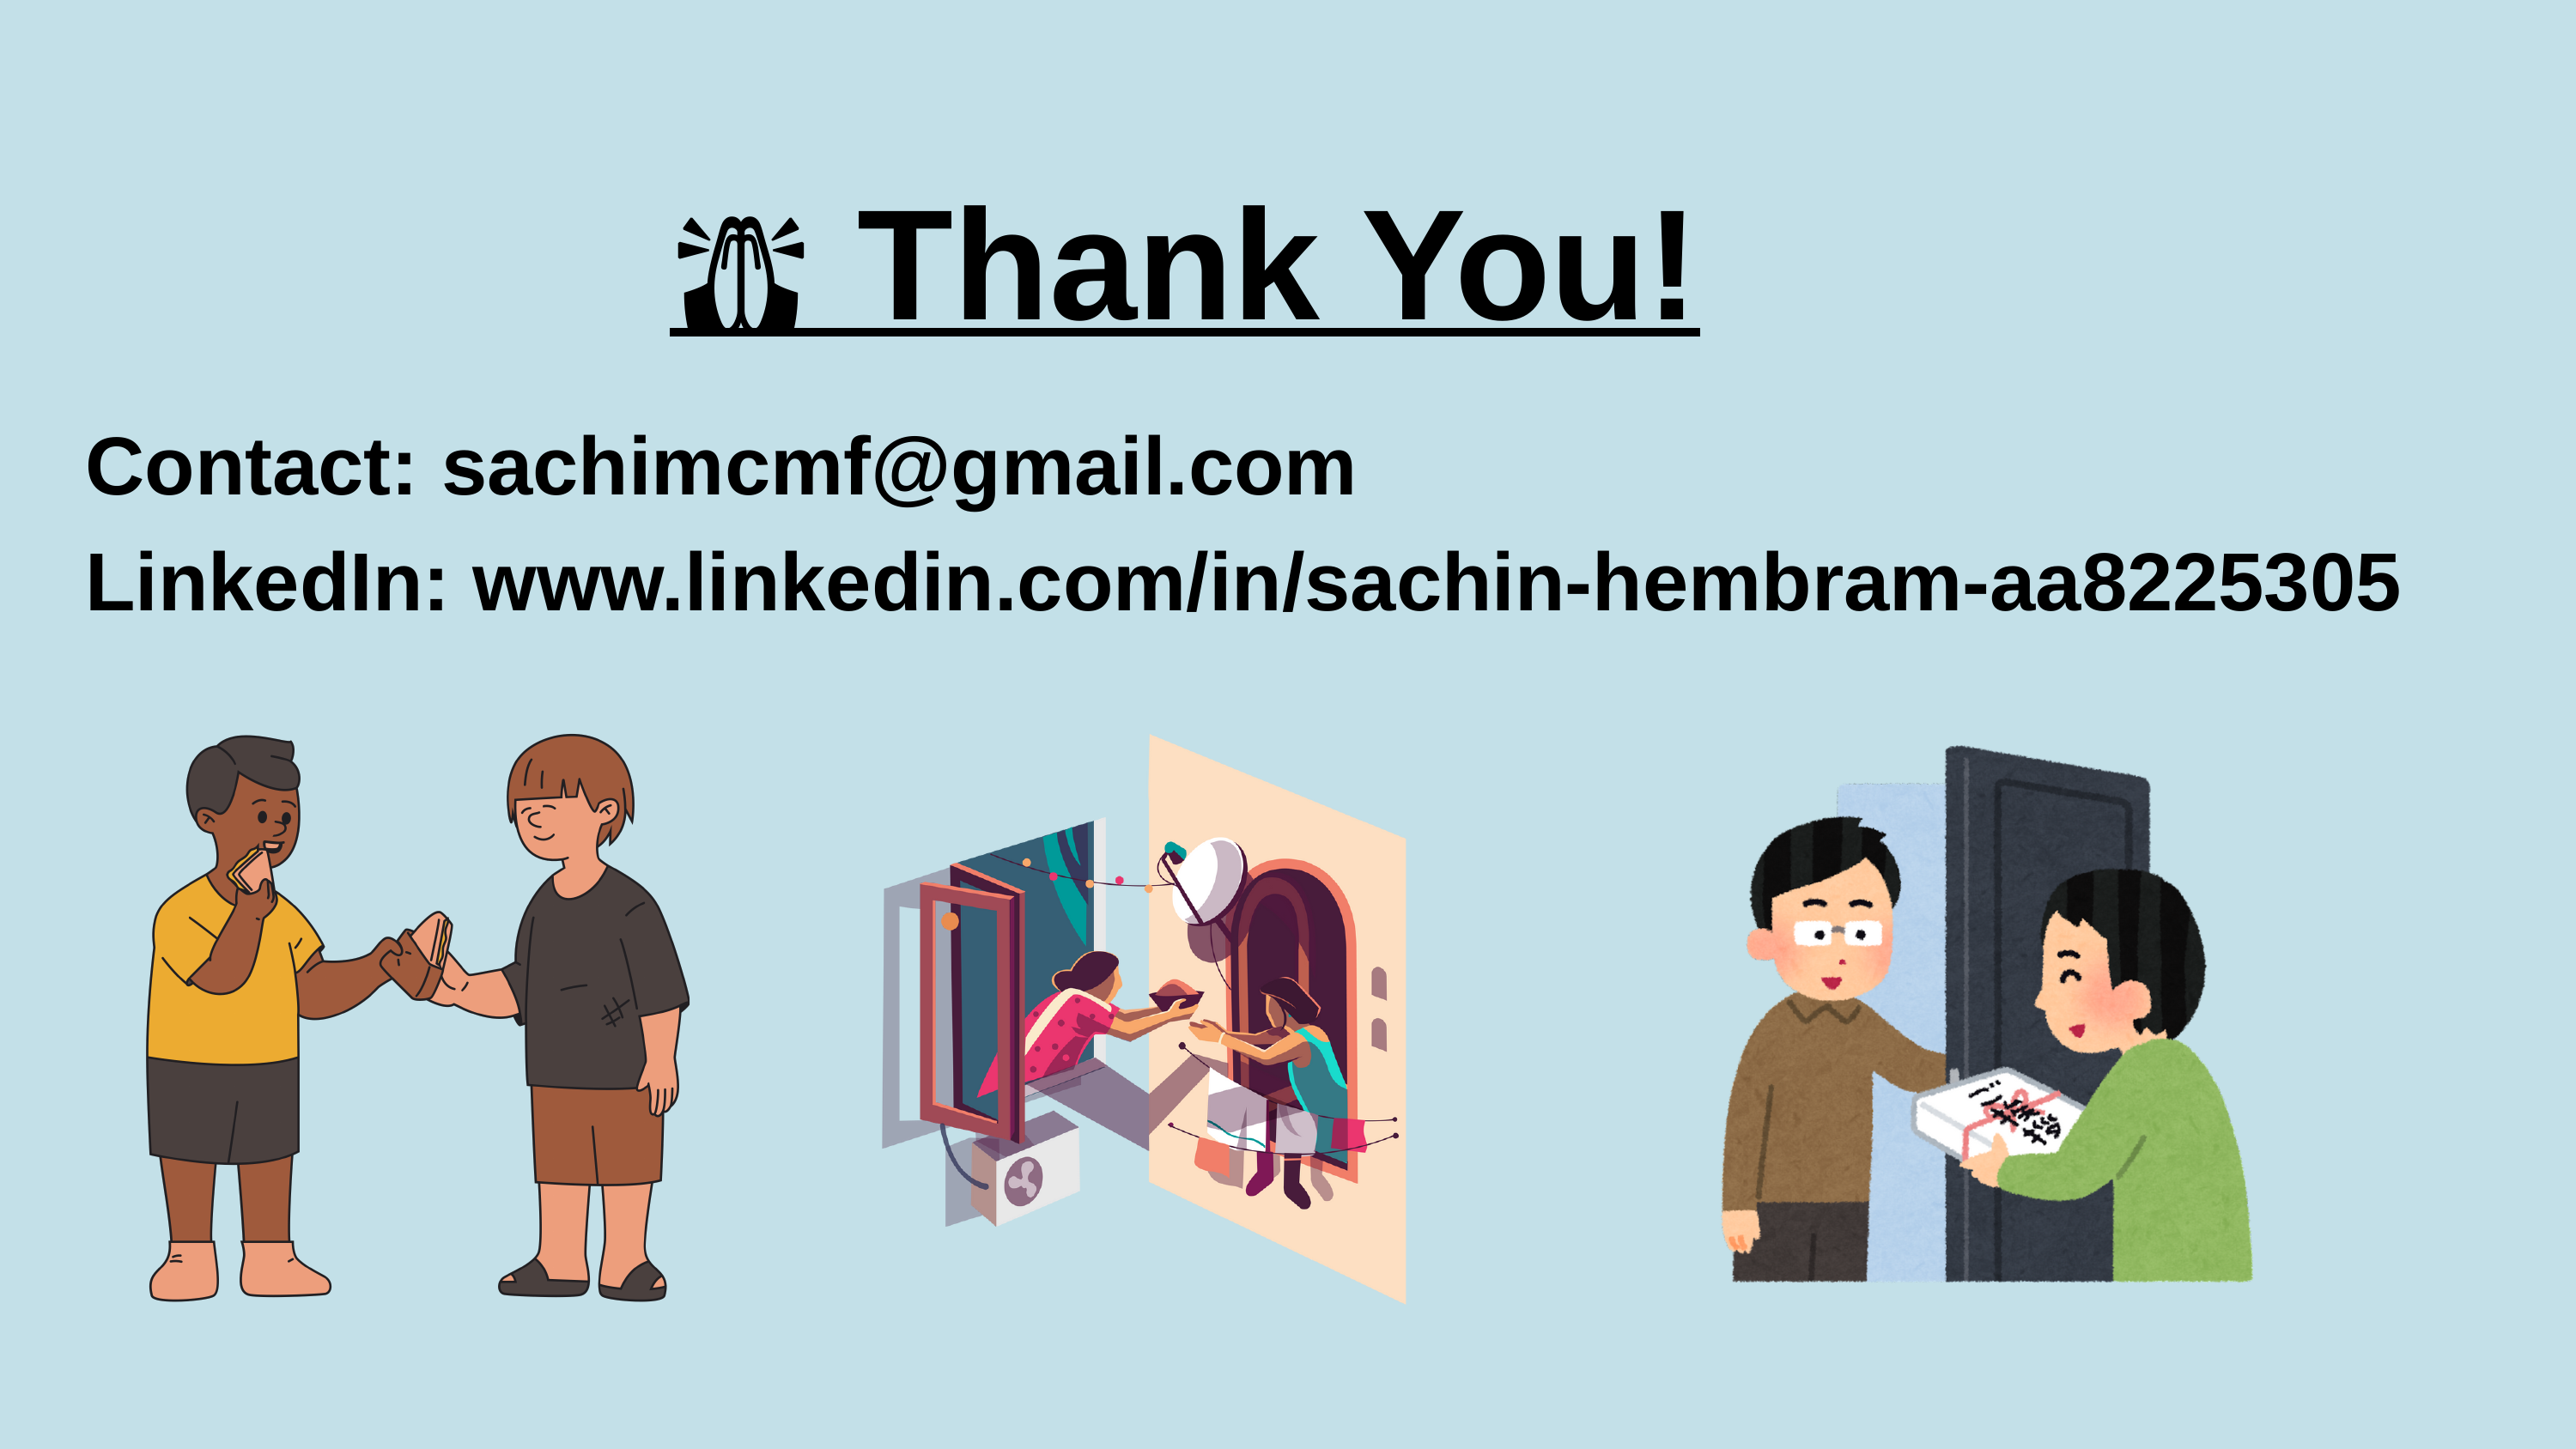

🙏 Thank You!
Contact: sachimcmf@gmail.com
LinkedIn: www.linkedin.com/in/sachin-hembram-aa8225305